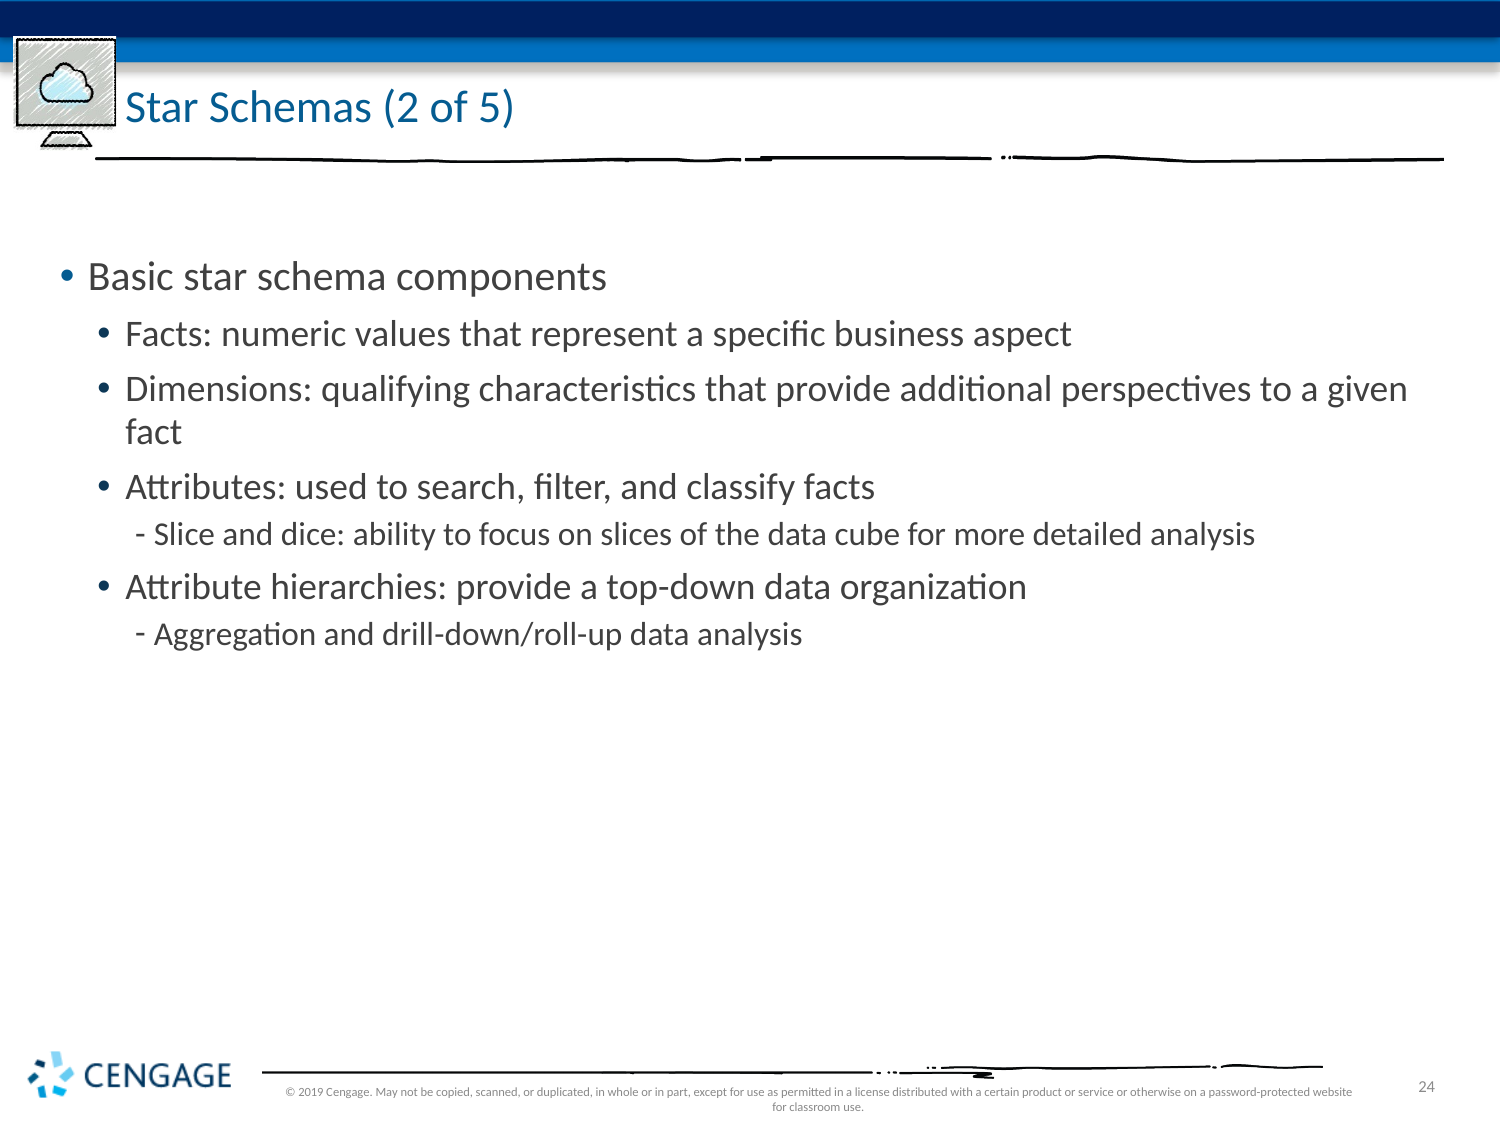

# Star Schemas (2 of 5)
Basic star schema components
Facts: numeric values that represent a specific business aspect
Dimensions: qualifying characteristics that provide additional perspectives to a given fact
Attributes: used to search, filter, and classify facts
Slice and dice: ability to focus on slices of the data cube for more detailed analysis
Attribute hierarchies: provide a top-down data organization
Aggregation and drill-down/roll-up data analysis

© 2019 Cengage. May not be copied, scanned, or duplicated, in whole or in part, except for use as permitted in a license distributed with a certain product or service or otherwise on a password-protected website for classroom use.